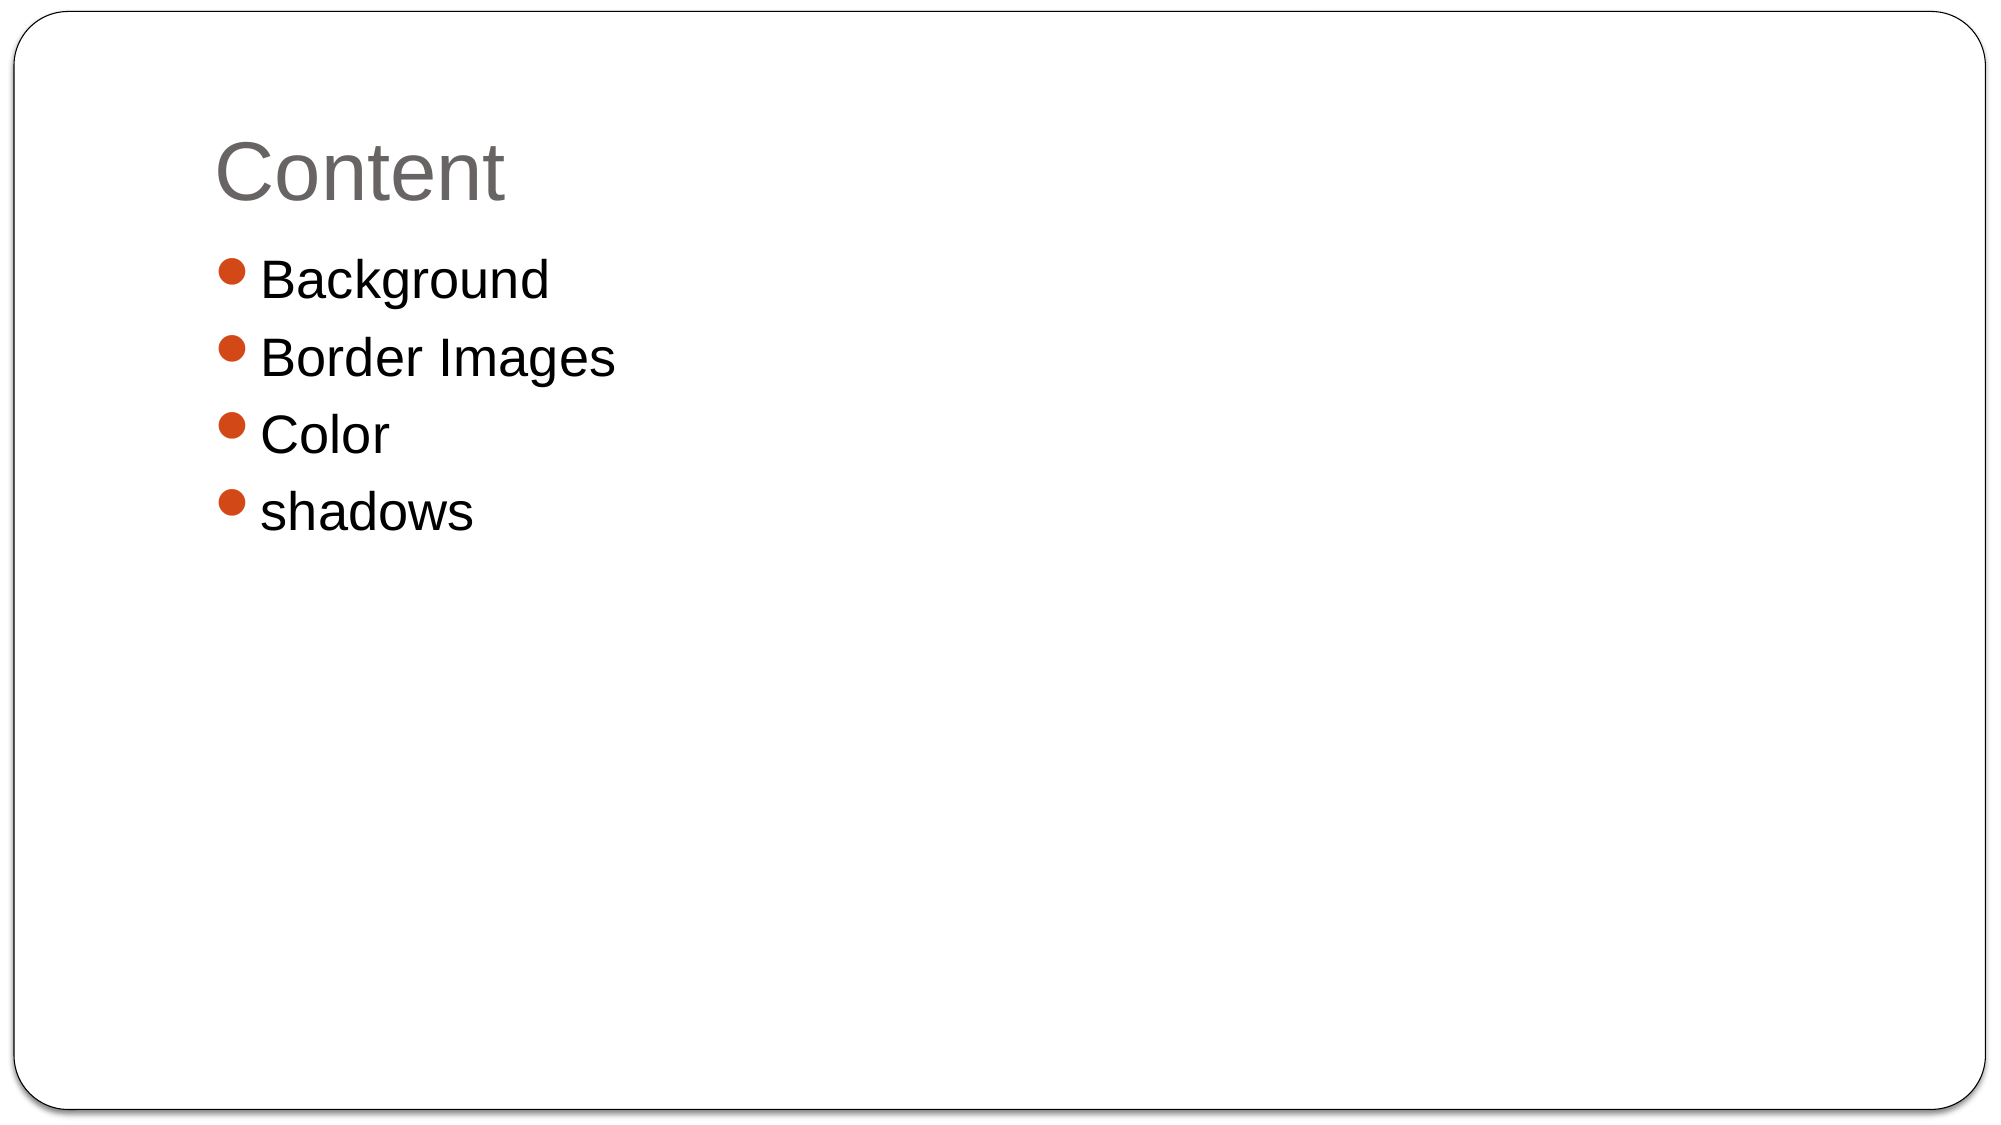

# Content
Background
Border Images
Color
shadows